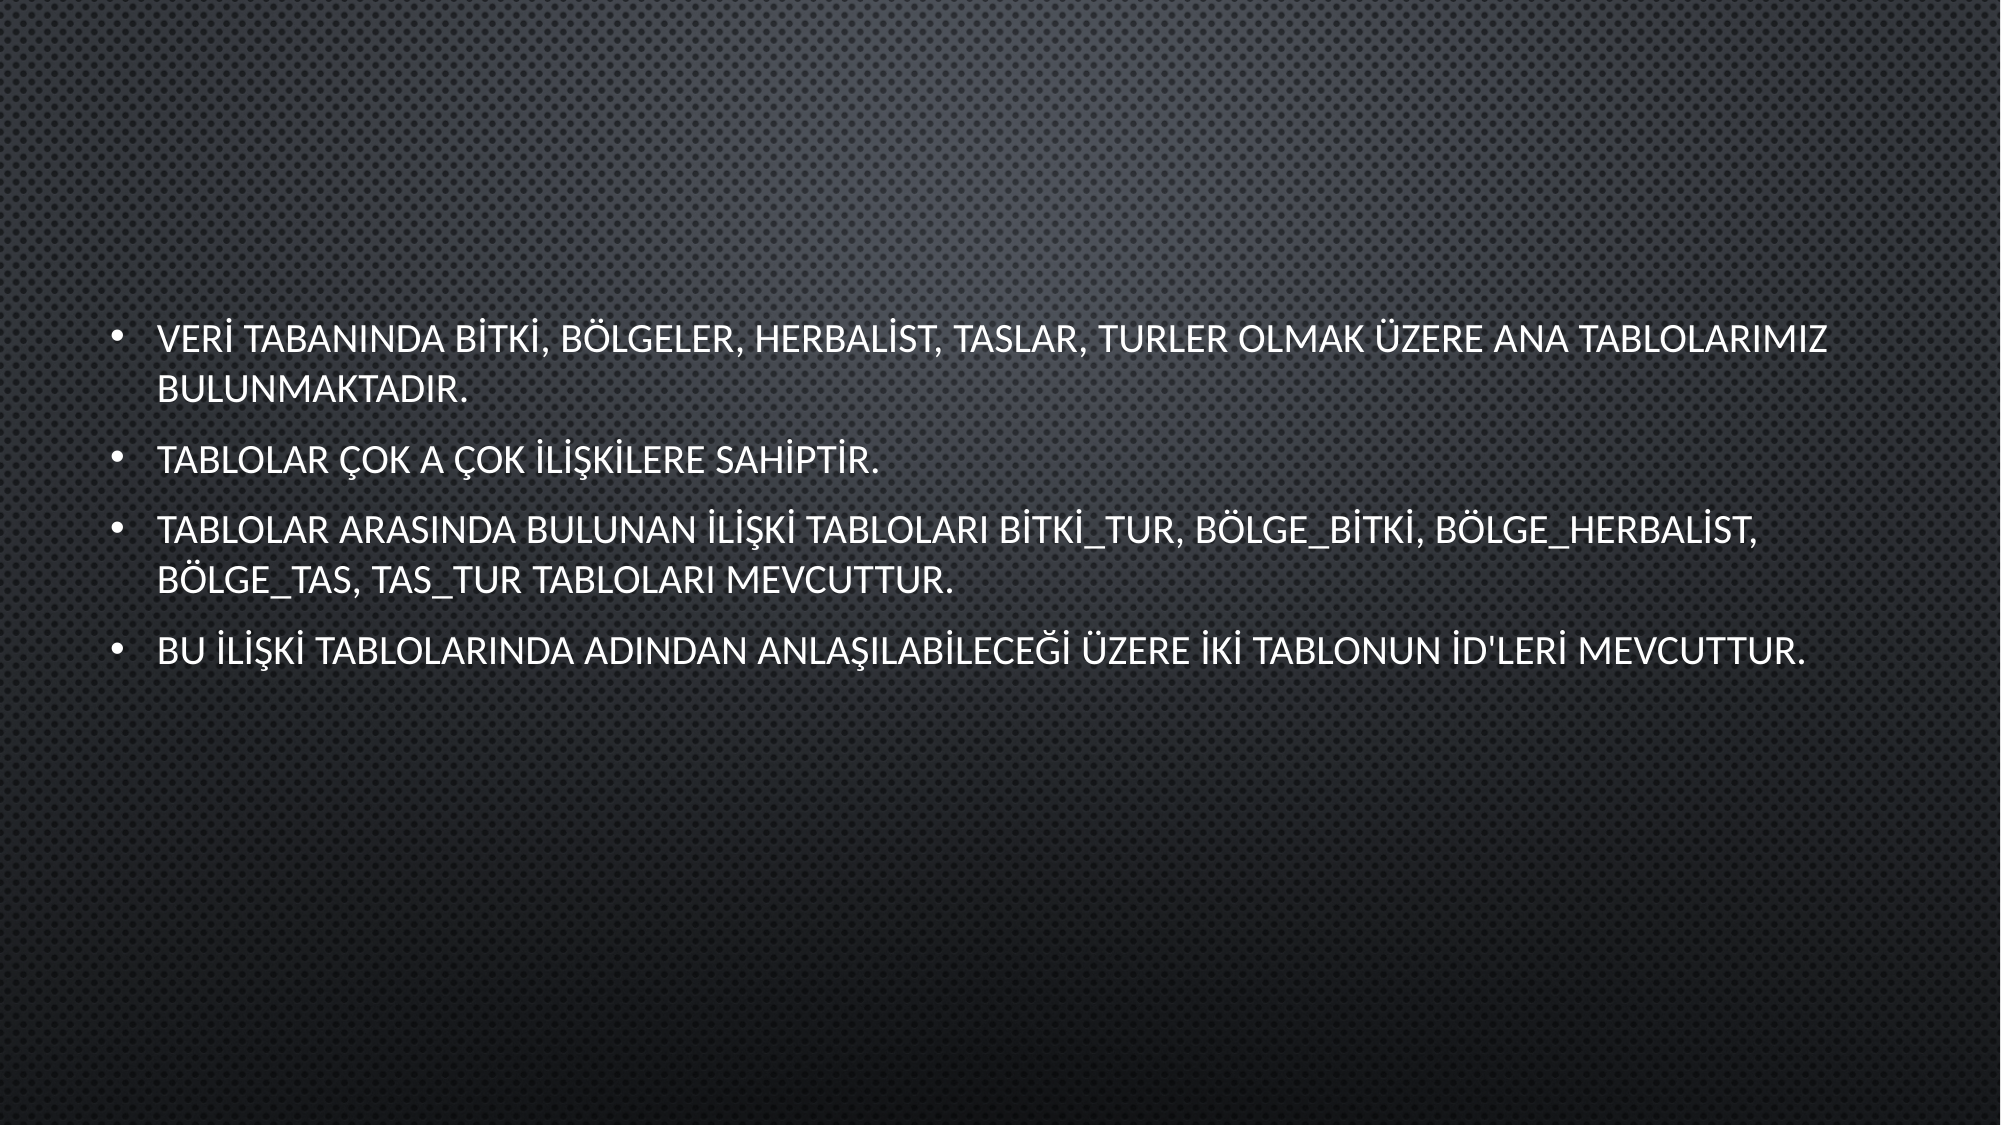

Veri tabanında bitki, bölgeler, herbalist, taslar, turler olmak üzere ana tablolarımız bulunmaktadır.
tablolar çok a çok ilişkilere sahiptir.
Tablolar arasında bulunan ilişki tabloları bitki_tur, bölge_bitki, bölge_herbalist, bölge_tas, tas_tur tabloları mevcuttur.
Bu ilişki tablolarında adından anlaşılabileceği üzere iki tablonun id'leri mevcuttur.